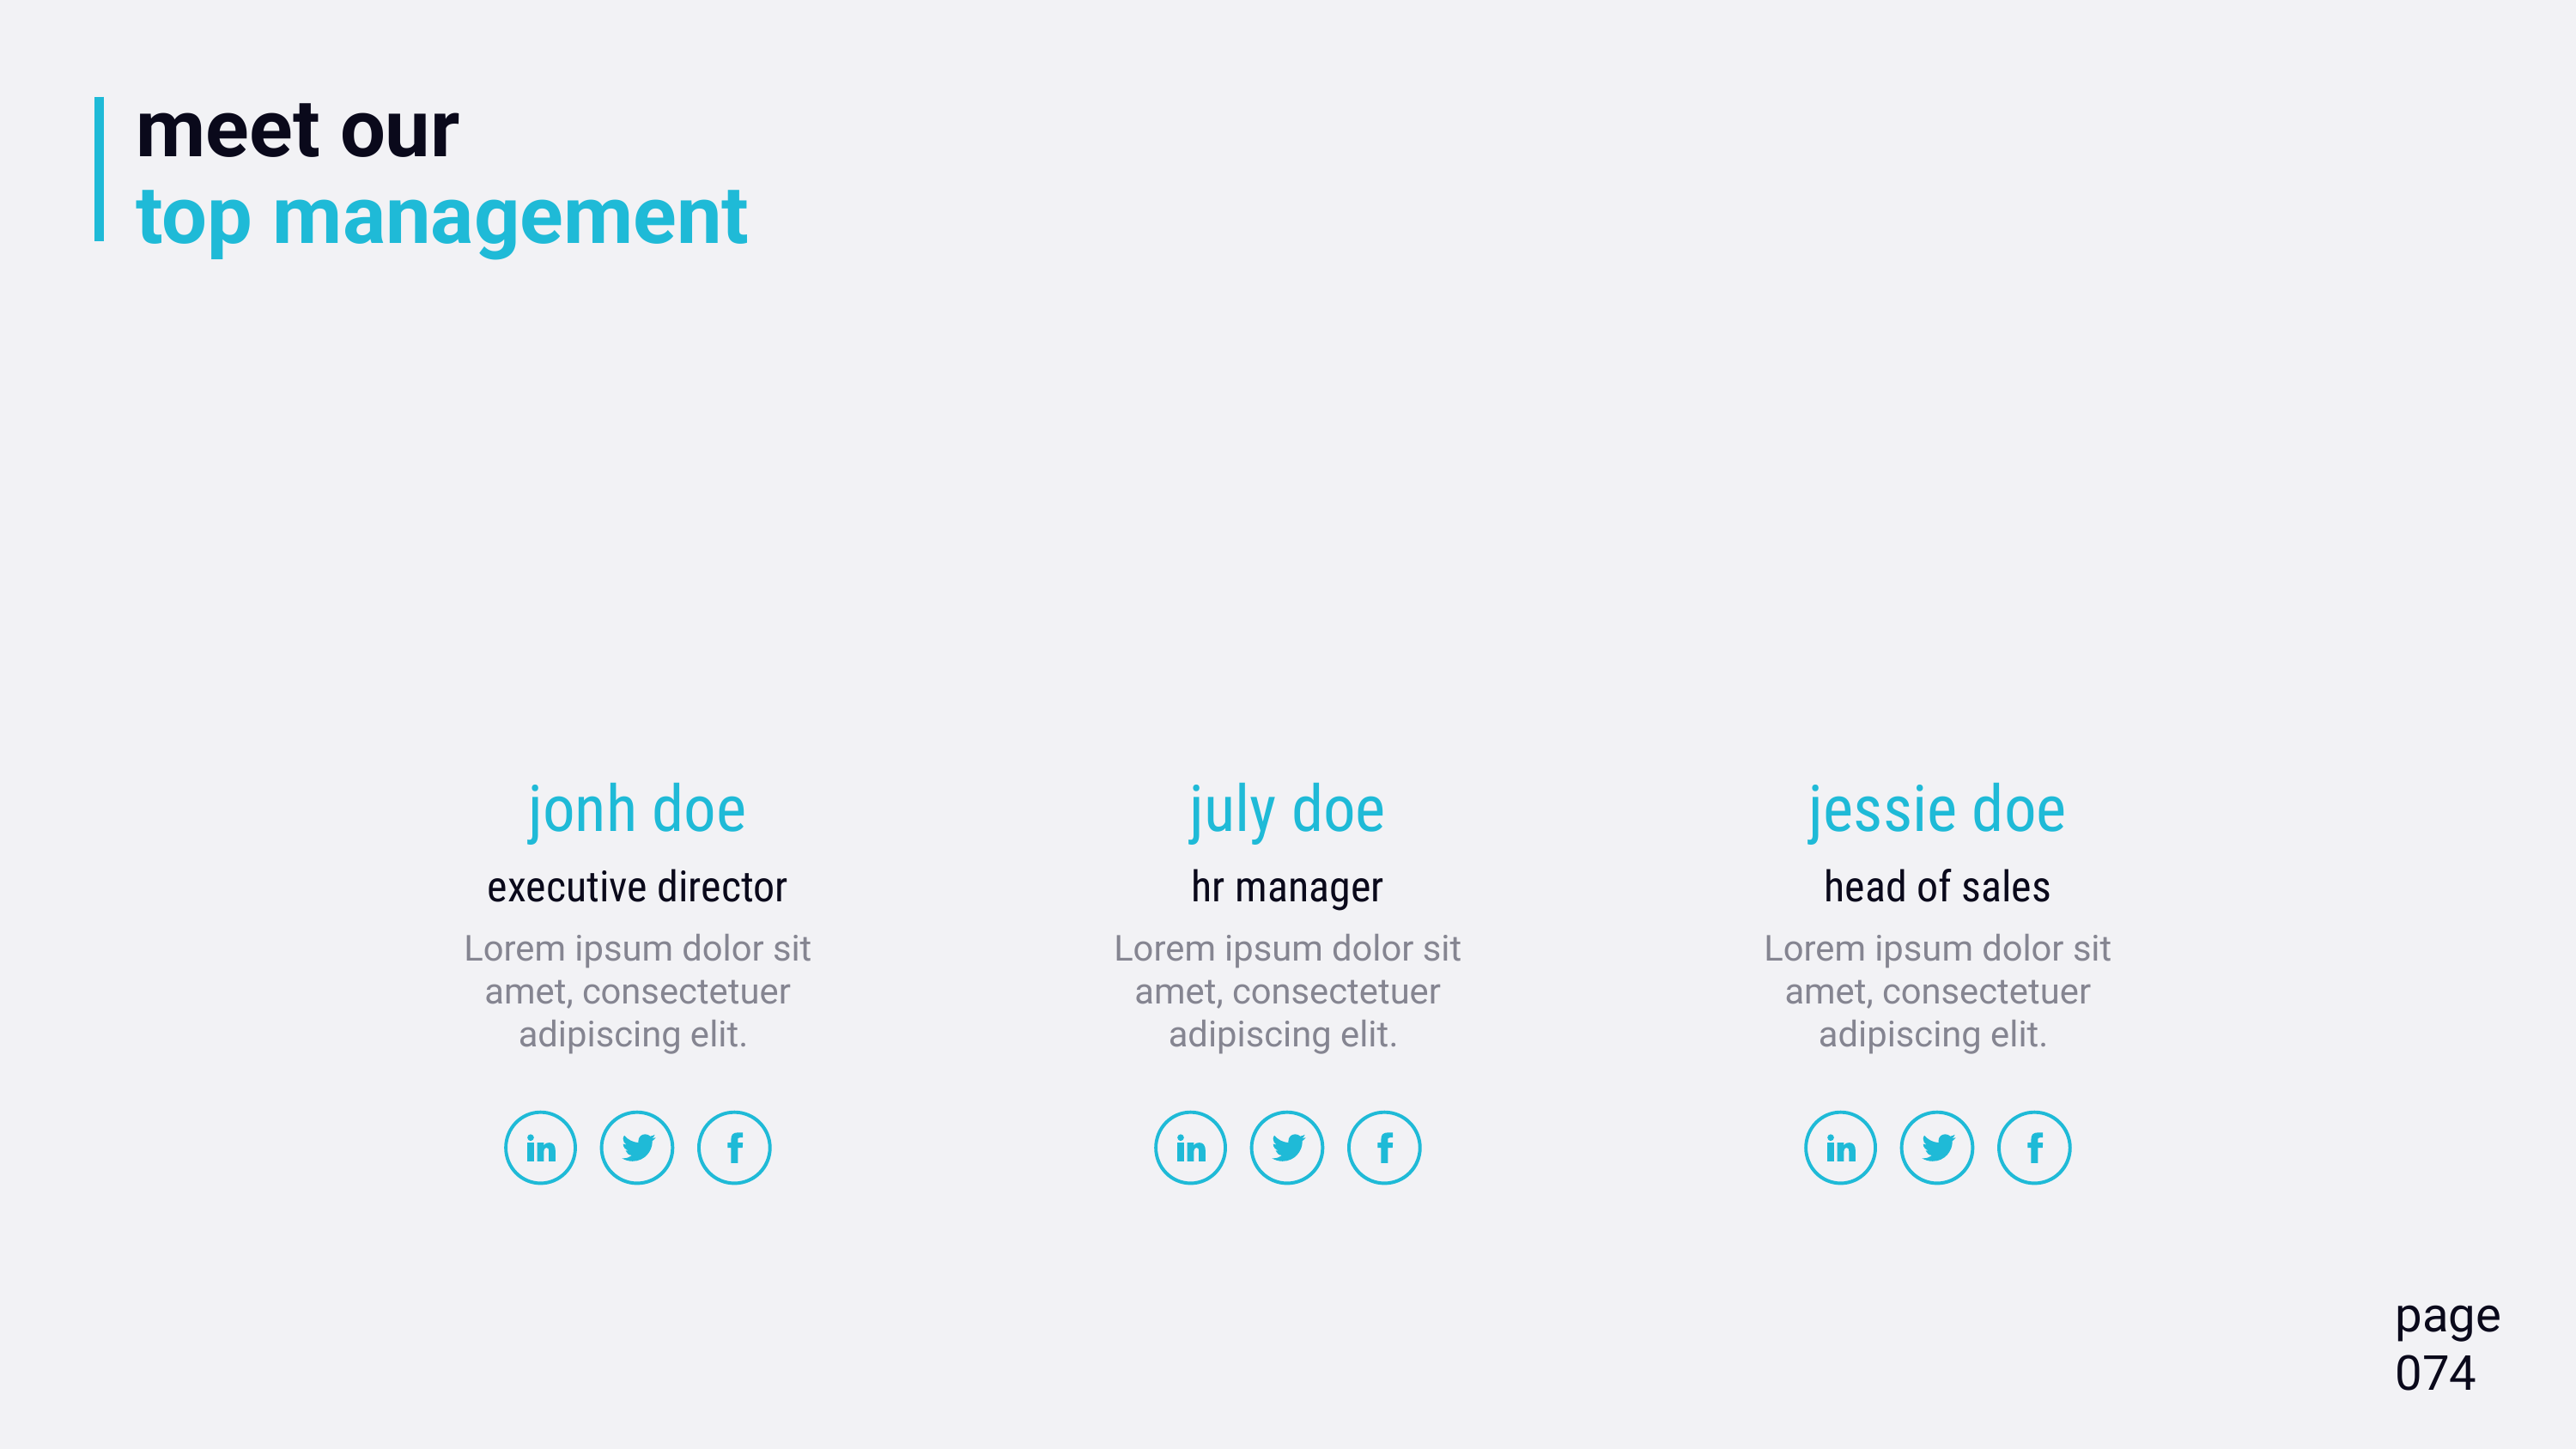

# meet our top management

jonh doe
executive director
Lorem ipsum dolor sit amet, consectetuer adipiscing elit.

july doe
hr manager
Lorem ipsum dolor sit amet, consectetuer adipiscing elit.

jessie doe
head of sales
Lorem ipsum dolor sit amet, consectetuer adipiscing elit.

page
074